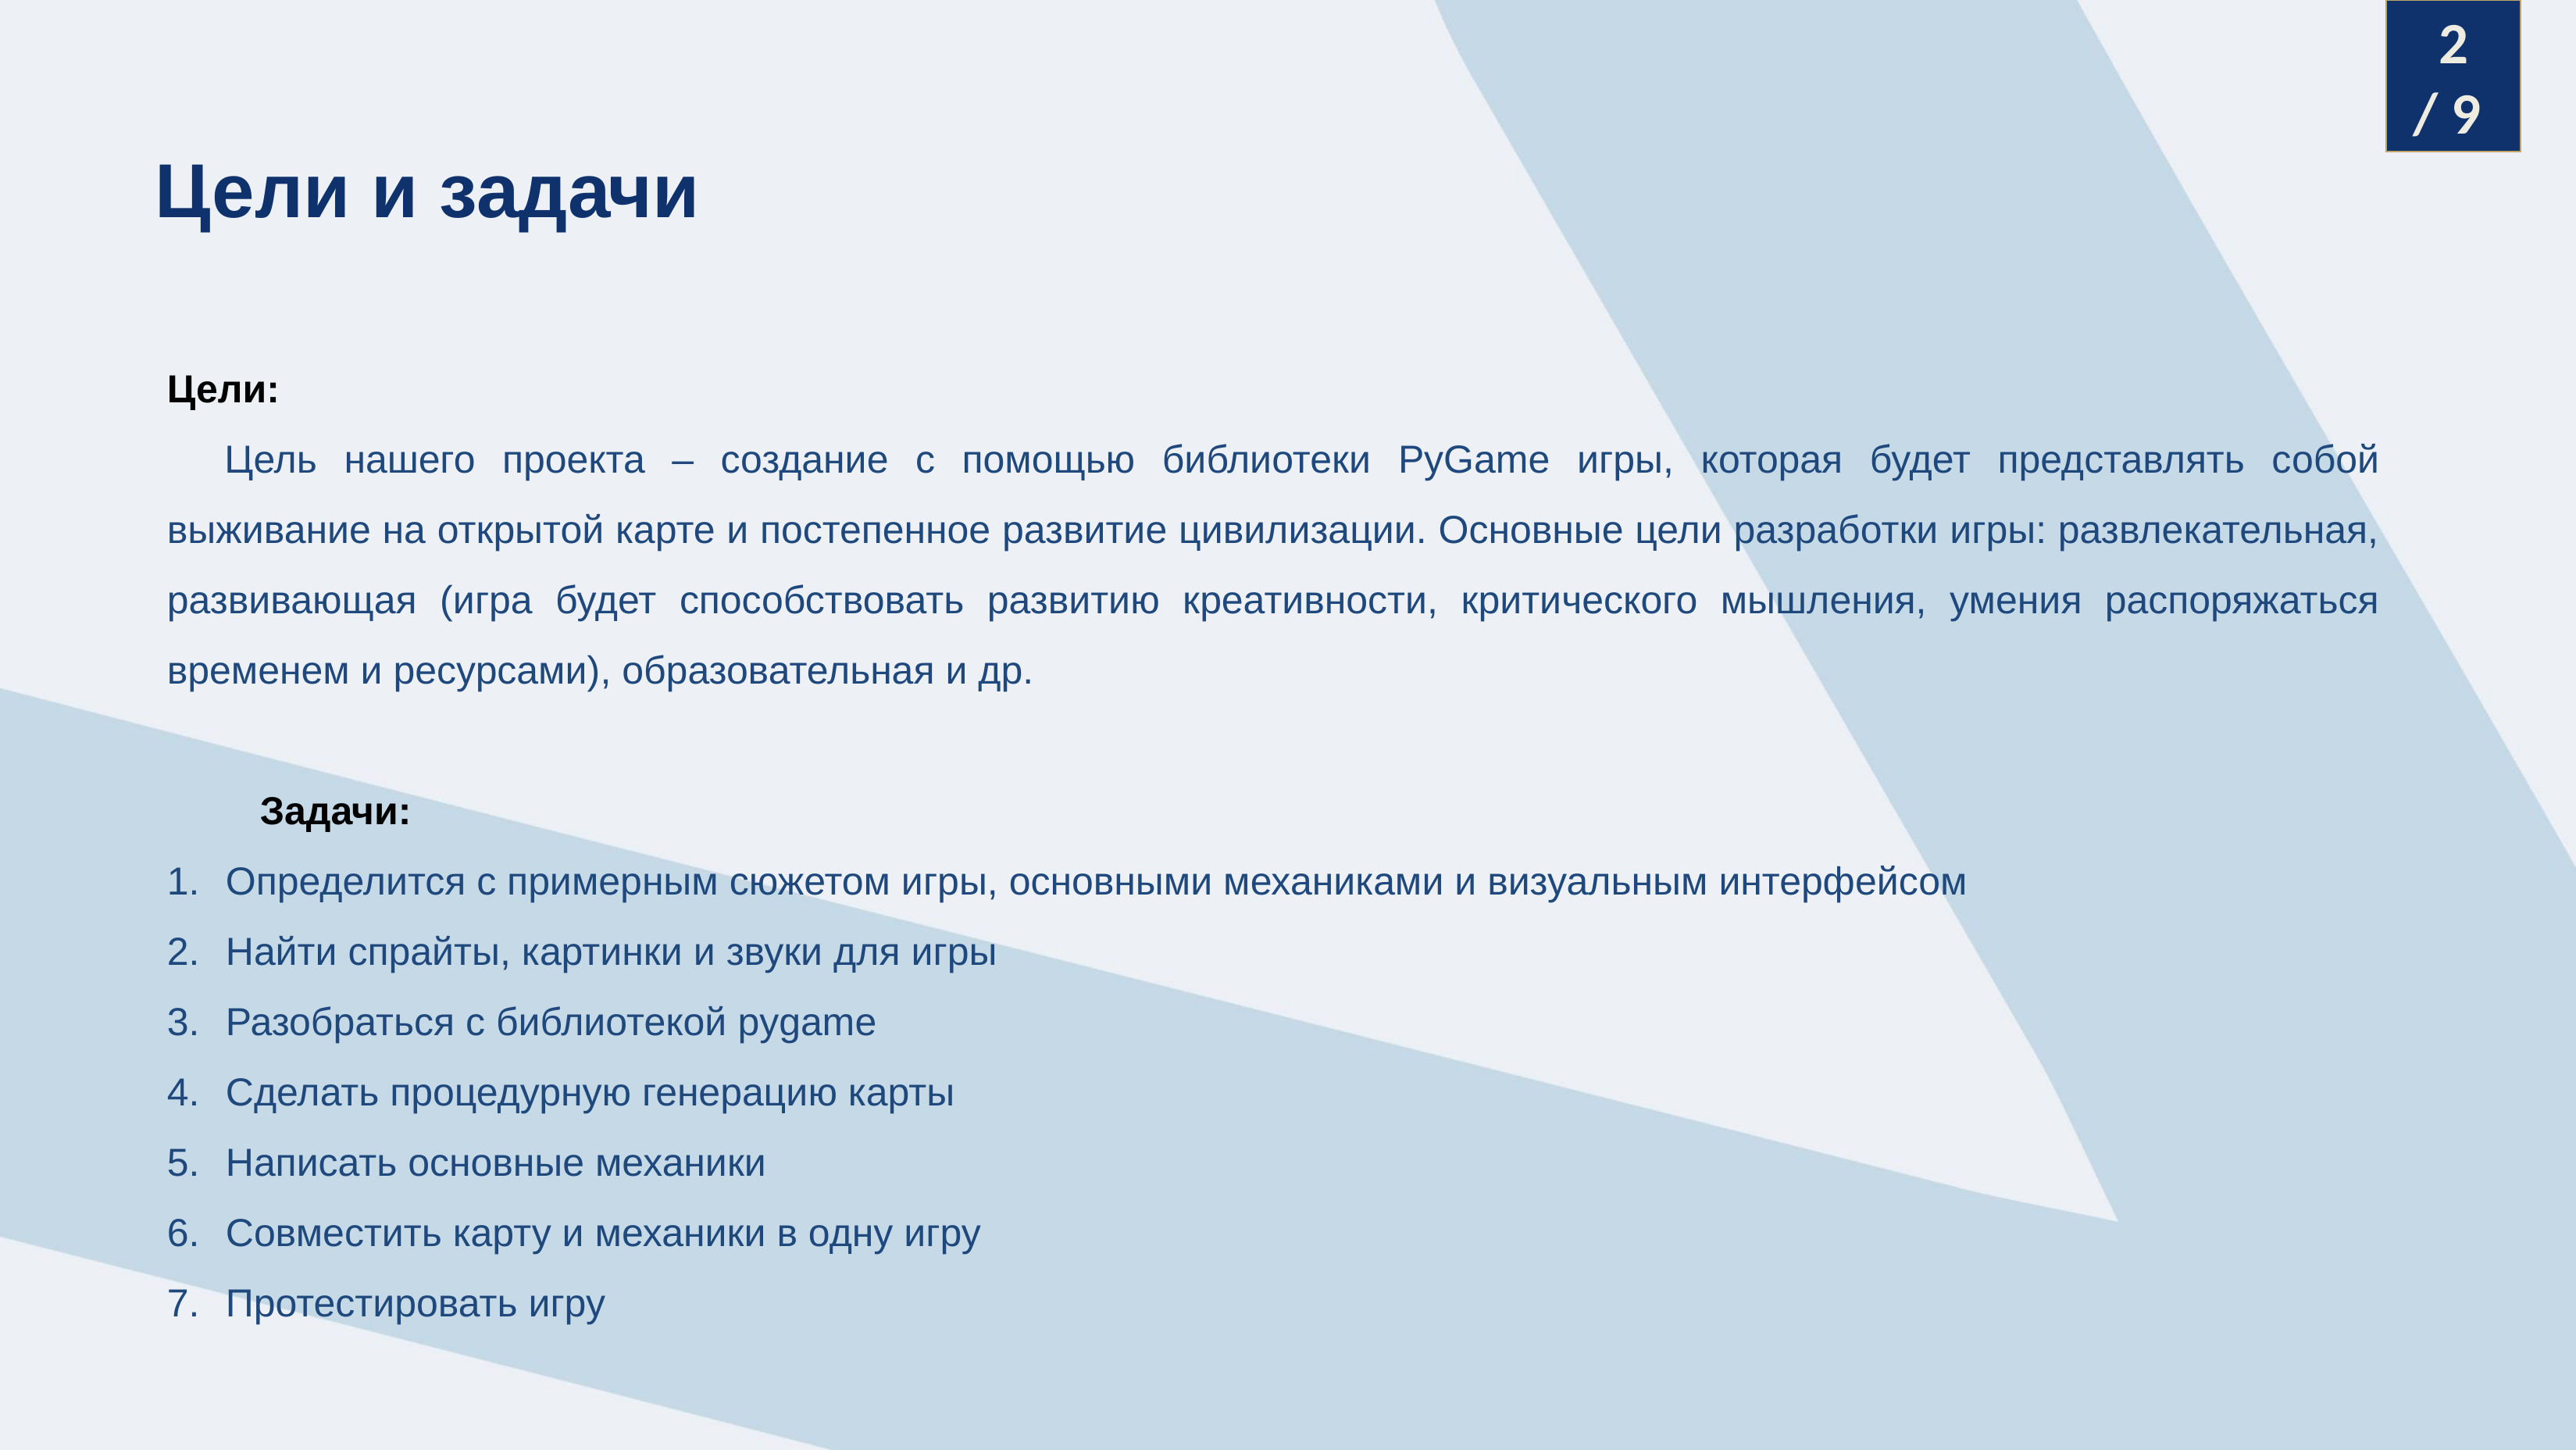

2
/ 9
Цели и задачи
Цели:
Цель нашего проекта – создание с помощью библиотеки PyGame игры, которая будет представлять собой выживание на открытой карте и постепенное развитие цивилизации. Основные цели разработки игры: развлекательная, развивающая (игра будет способствовать развитию креативности, критического мышления, умения распоряжаться временем и ресурсами), образовательная и др.

Задачи:
Определится с примерным сюжетом игры, основными механиками и визуальным интерфейсом
Найти спрайты, картинки и звуки для игры
Разобраться с библиотекой pygame
Сделать процедурную генерацию карты
Написать основные механики
Совместить карту и механики в одну игру
Протестировать игру